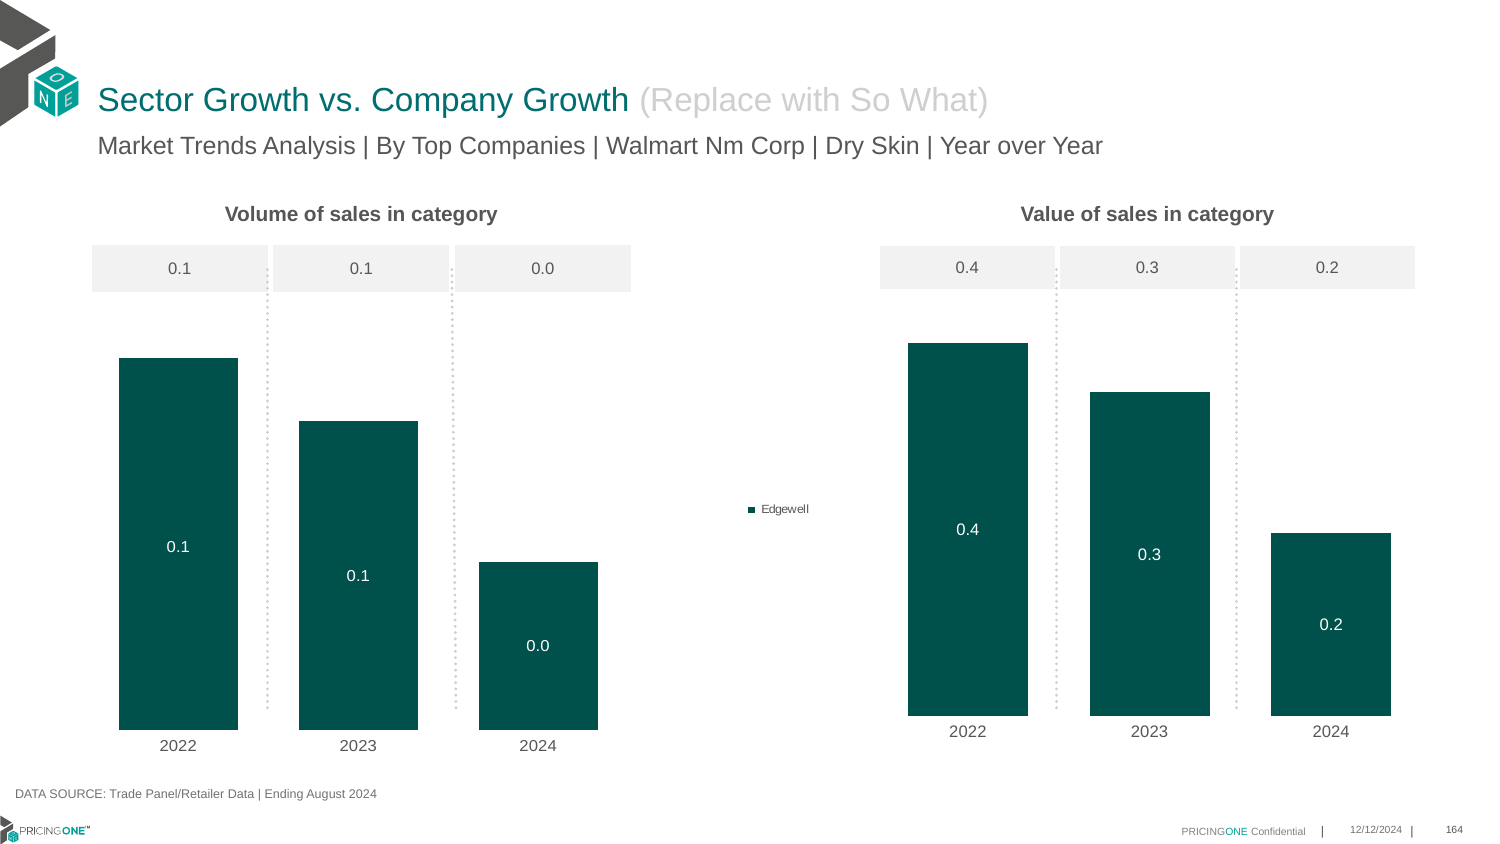

# Sector Growth vs. Company Growth (Replace with So What)
Market Trends Analysis | By Top Companies | Walmart Nm Corp | Dry Skin | Year over Year
| Value of sales in category |  |  |
| --- | --- | --- |
| 0.4 | 0.3 | 0.2 |
| Volume of sales in category |  |  |
| --- | --- | --- |
| 0.1 | 0.1 | 0.0 |

### Chart

| Category | Edgewell |
|---|---|
| 2022 | 0.356828 |
| 2023 | 0.310065 |
| 2024 | 0.174874 |

### Chart

| Category | Edgewell |
|---|---|
| 2022 | 0.086104 |
| 2023 | 0.071501 |
| 2024 | 0.039107 |
DATA SOURCE: Trade Panel/Retailer Data | Ending August 2024

12/12/2024
164